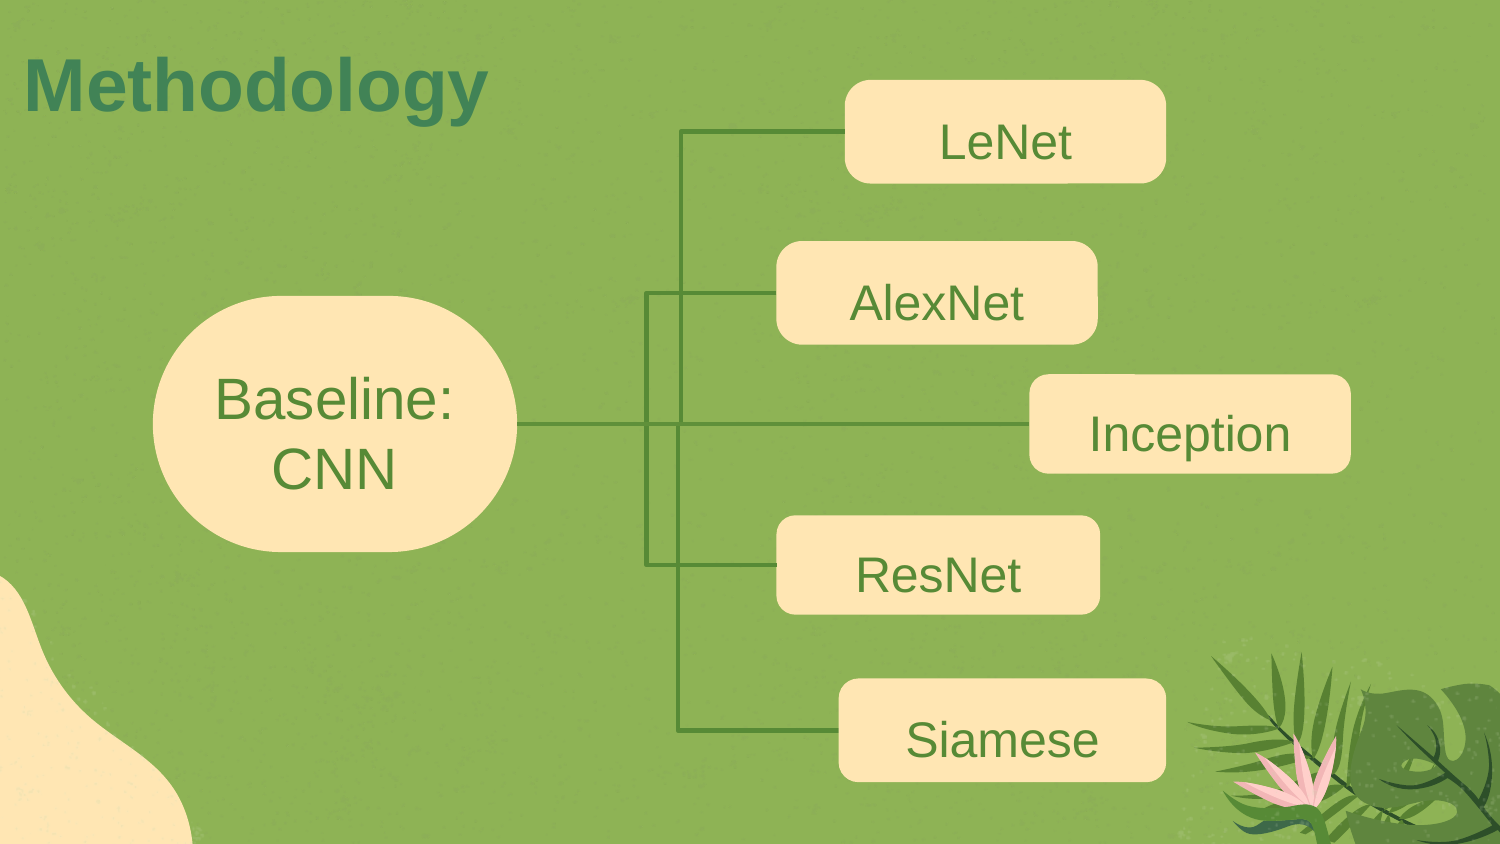

Methodology
LeNet
AlexNet
Baseline:
CNN
Inception
ResNet
Siamese